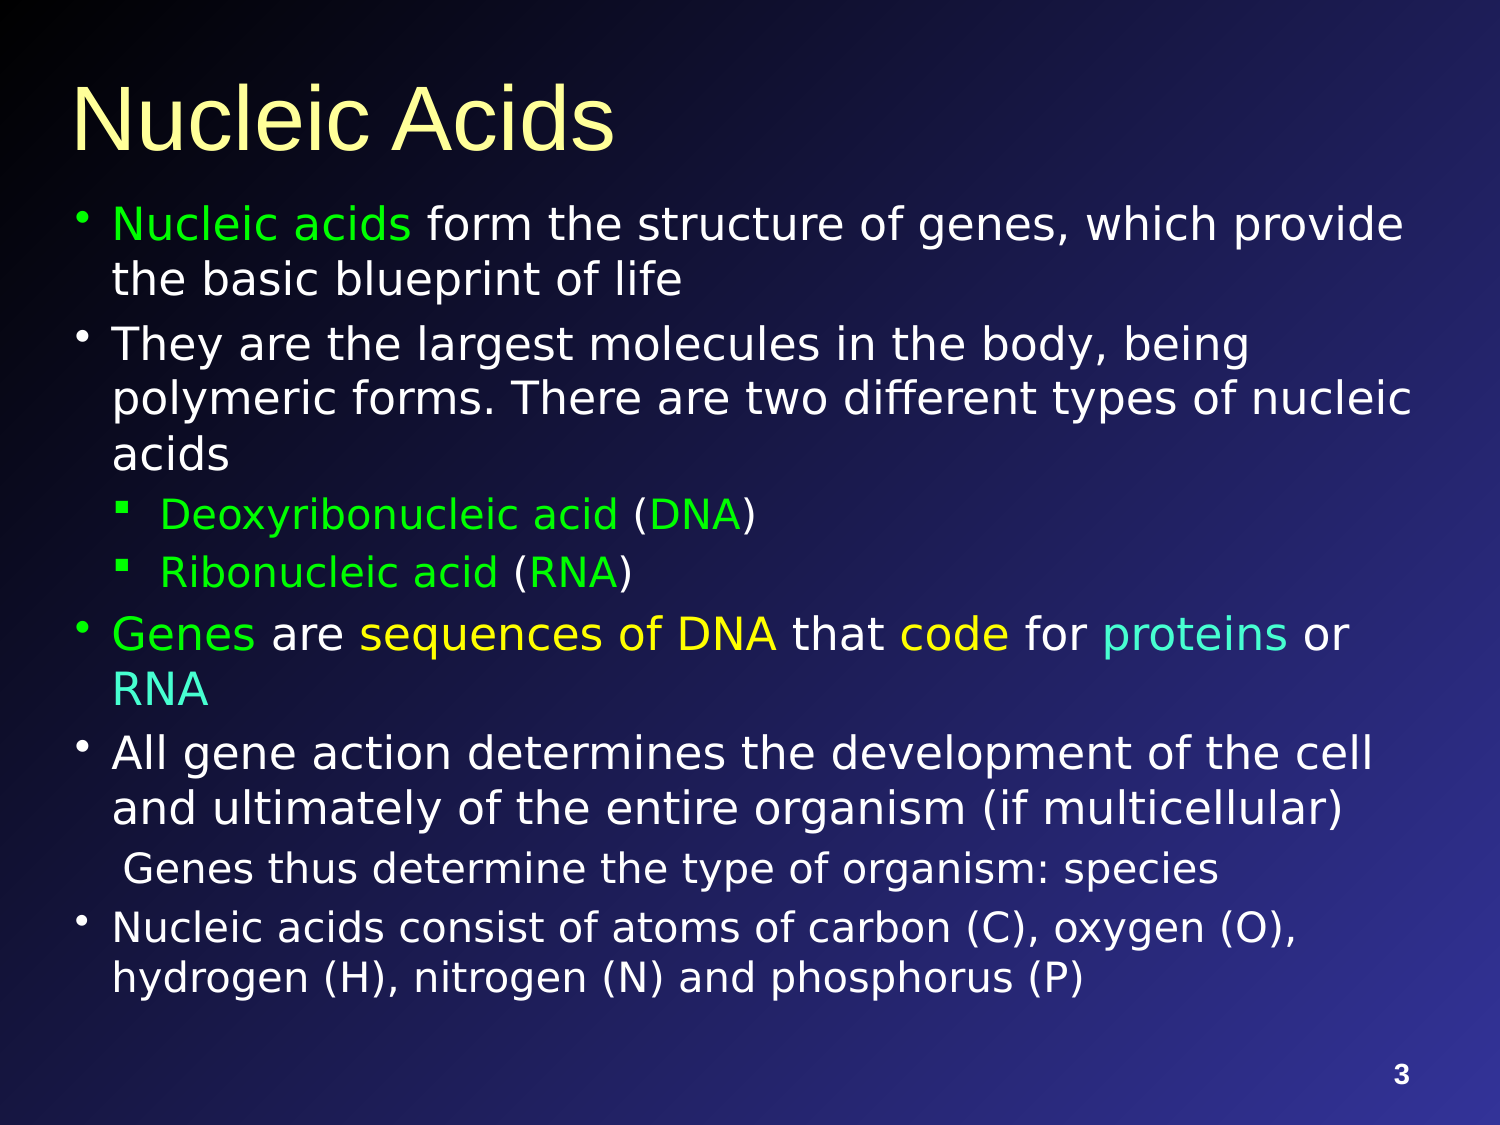

# Nucleic Acids
Nucleic acids form the structure of genes, which provide the basic blueprint of life
They are the largest molecules in the body, being polymeric forms. There are two different types of nucleic acids
Deoxyribonucleic acid (DNA)
Ribonucleic acid (RNA)
Genes are sequences of DNA that code for proteins or RNA
All gene action determines the development of the cell and ultimately of the entire organism (if multicellular)
Genes thus determine the type of organism: species
Nucleic acids consist of atoms of carbon (C), oxygen (O), hydrogen (H), nitrogen (N) and phosphorus (P)
3